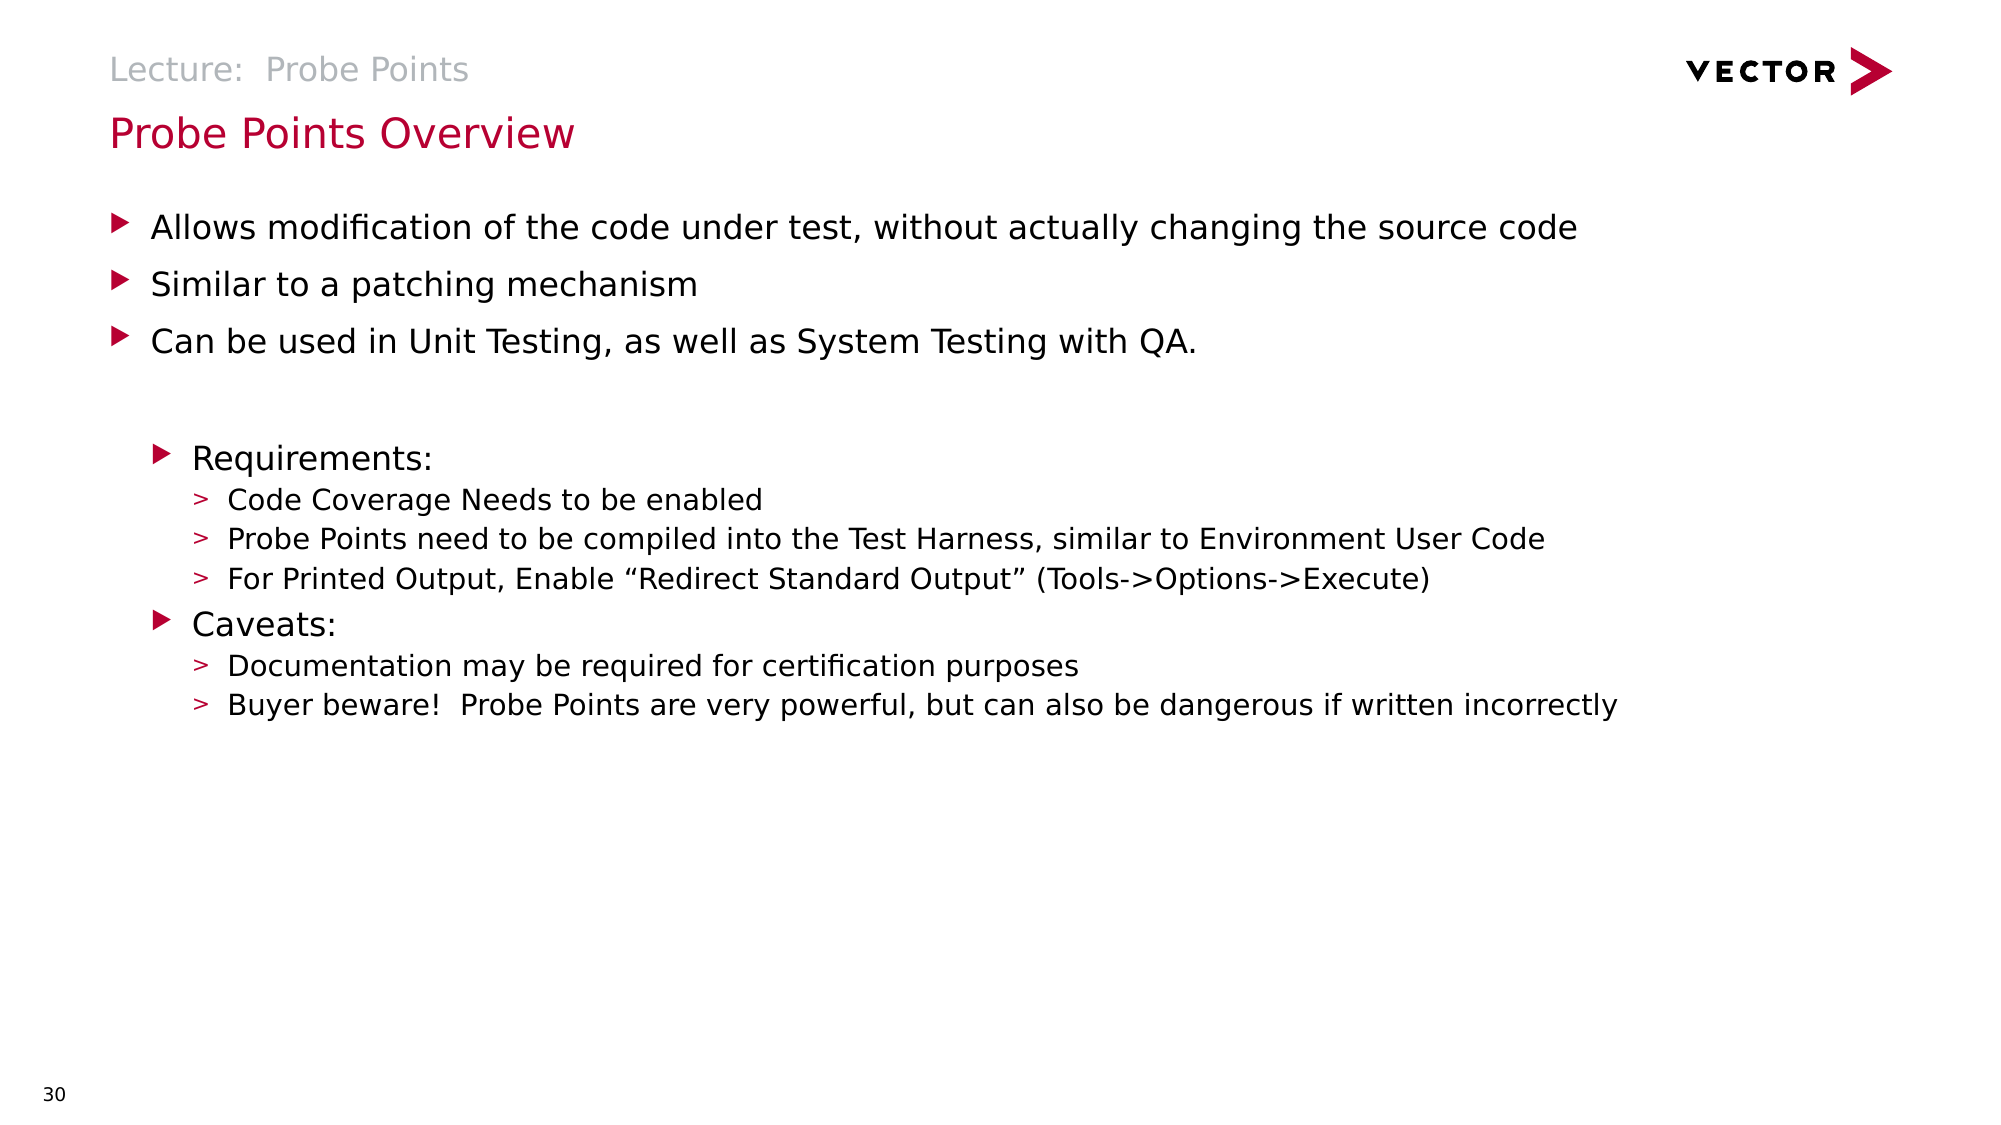

# Lecture:  Probe Points
Probe Points Overview
Allows modification of the code under test, without actually changing the source code
Similar to a patching mechanism
Can be used in Unit Testing, as well as System Testing with QA.

Requirements:
Code Coverage Needs to be enabled
Probe Points need to be compiled into the Test Harness, similar to Environment User Code
For Printed Output, Enable “Redirect Standard Output” (Tools->Options->Execute)
Caveats:
Documentation may be required for certification purposes
Buyer beware!  Probe Points are very powerful, but can also be dangerous if written incorrectly